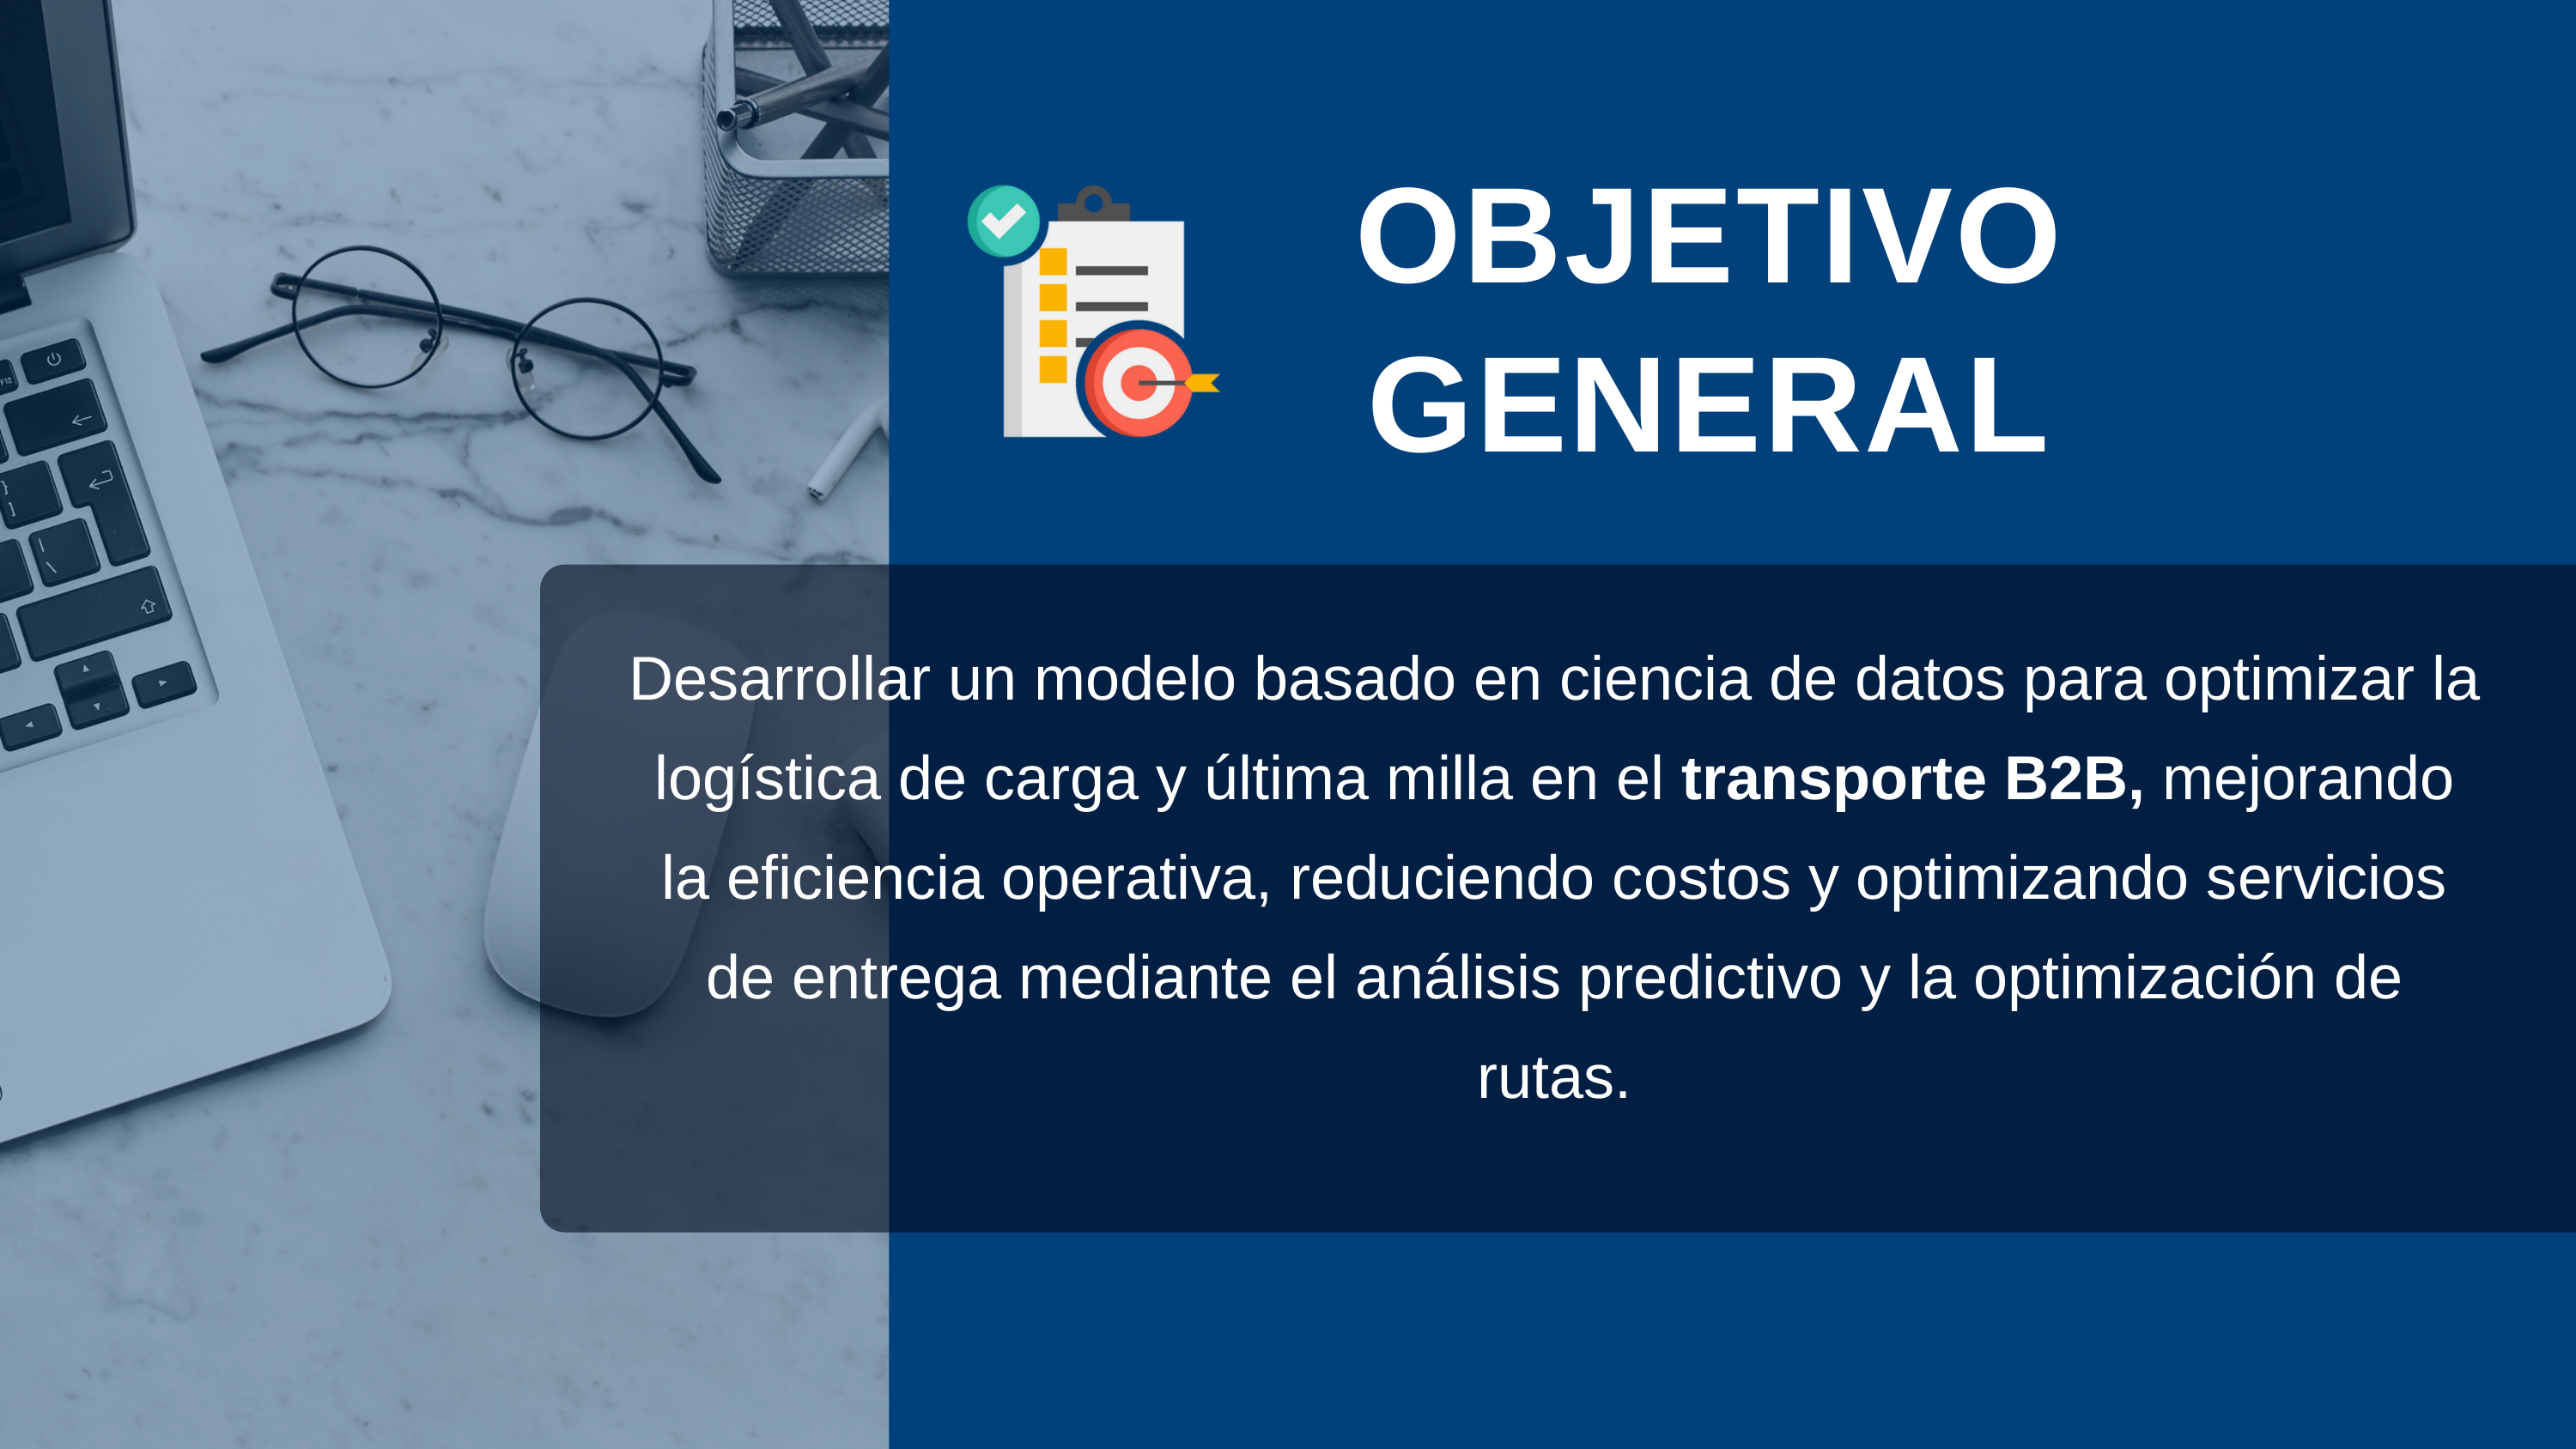

OBJETIVO
GENERAL

Desarrollar un modelo basado en ciencia de datos para optimizar la logística de carga y última milla en el transporte B2B, mejorando la eficiencia operativa, reduciendo costos y optimizando servicios de entrega mediante el análisis predictivo y la optimización de rutas.